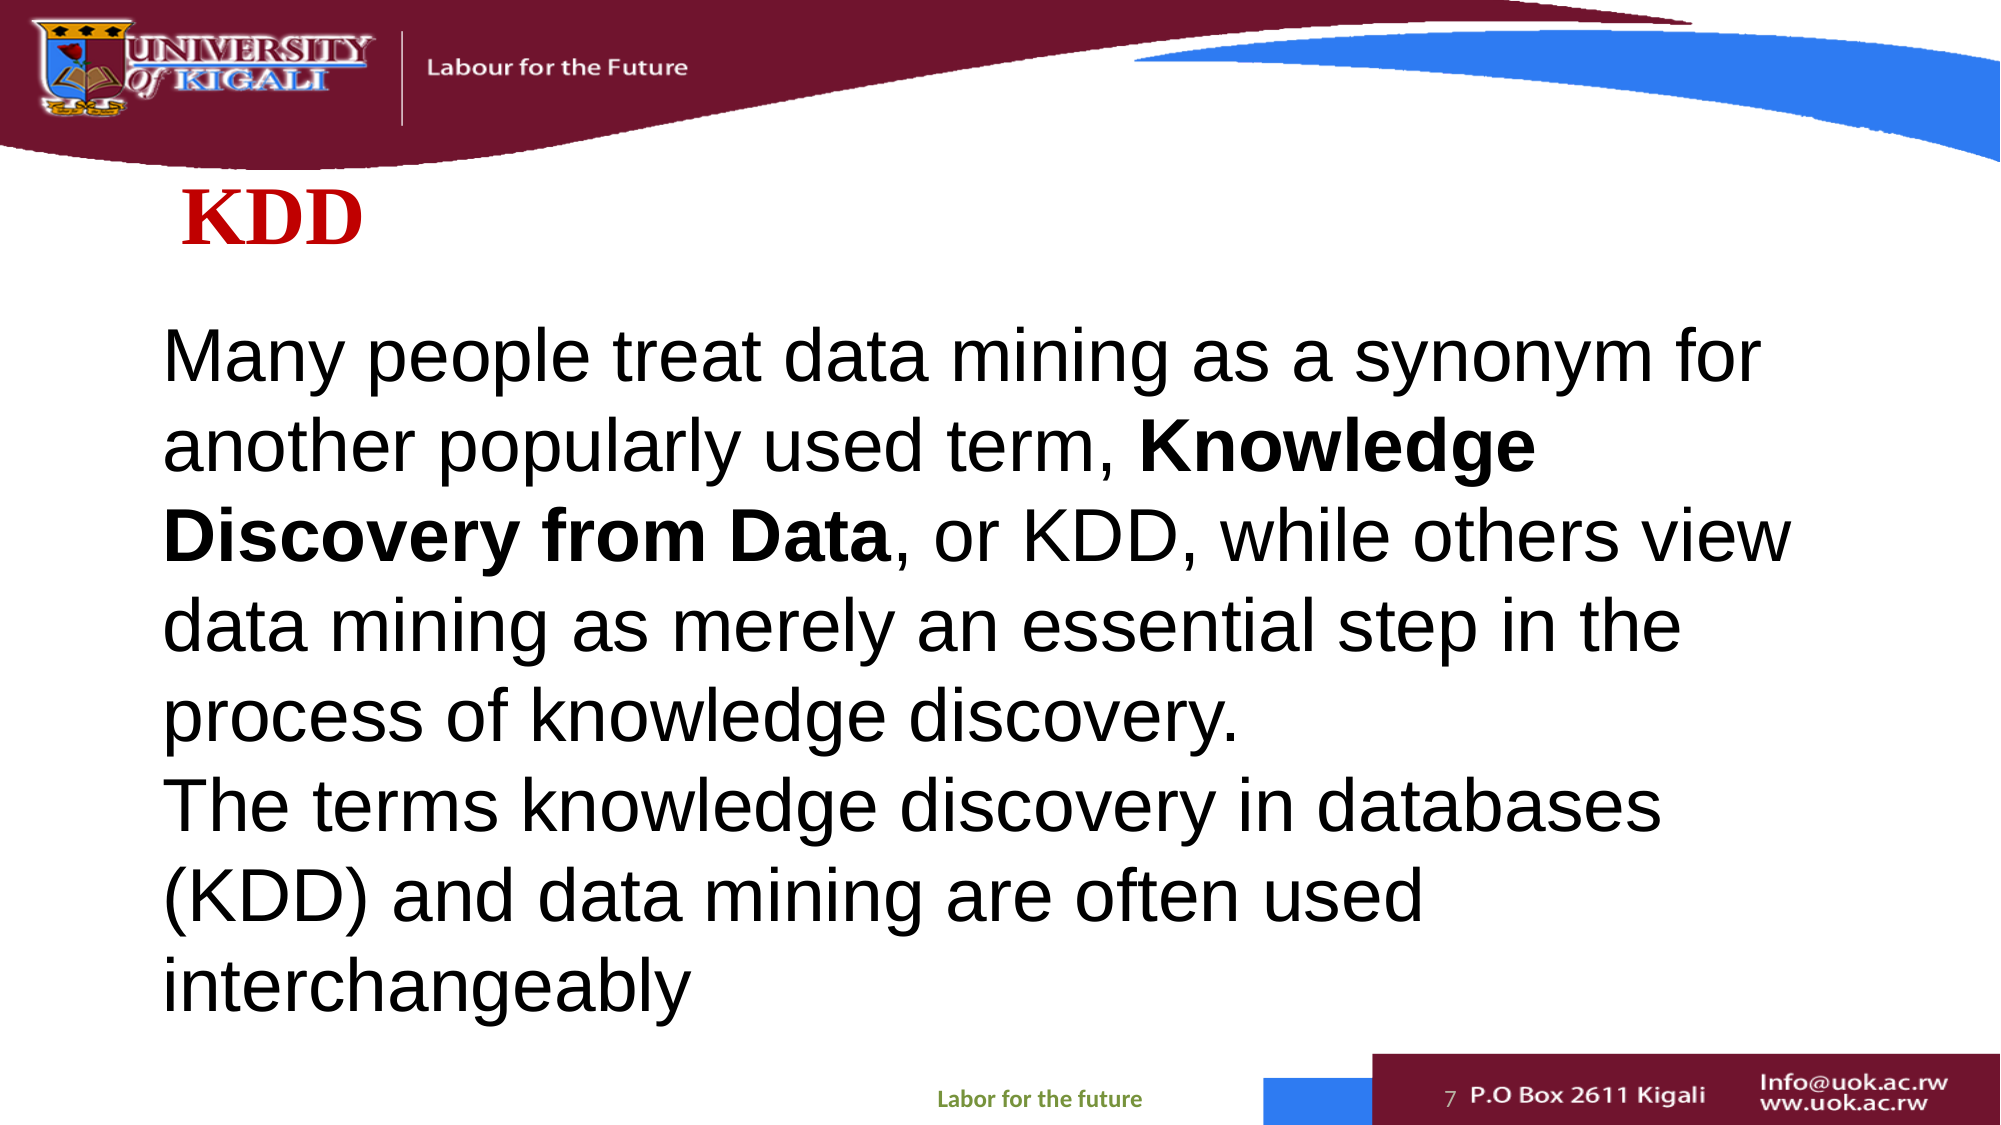

# KDD
Many people treat data mining as a synonym for another popularly used term, Knowledge Discovery from Data, or KDD, while others view data mining as merely an essential step in the process of knowledge discovery.
The terms knowledge discovery in databases (KDD) and data mining are often used interchangeably
Labor for the future
7